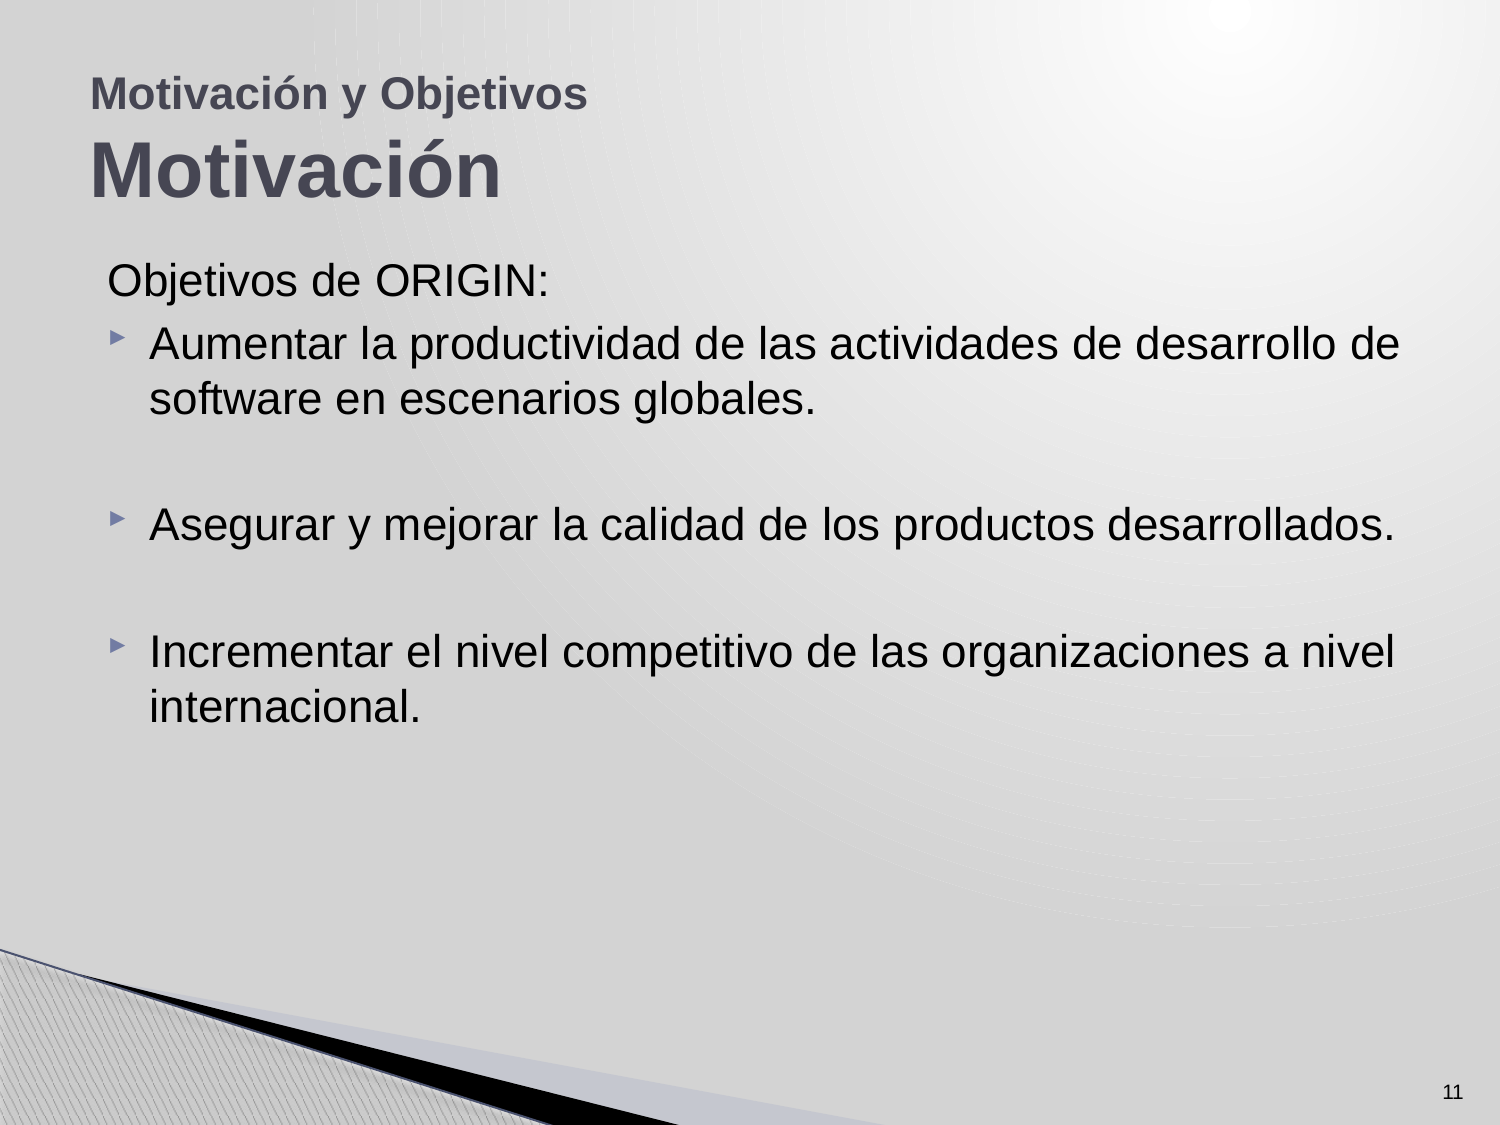

# Motivación y Objetivos Motivación
Objetivos de ORIGIN:
Aumentar la productividad de las actividades de desarrollo de software en escenarios globales.

Asegurar y mejorar la calidad de los productos desarrollados.

Incrementar el nivel competitivo de las organizaciones a nivel internacional.
11